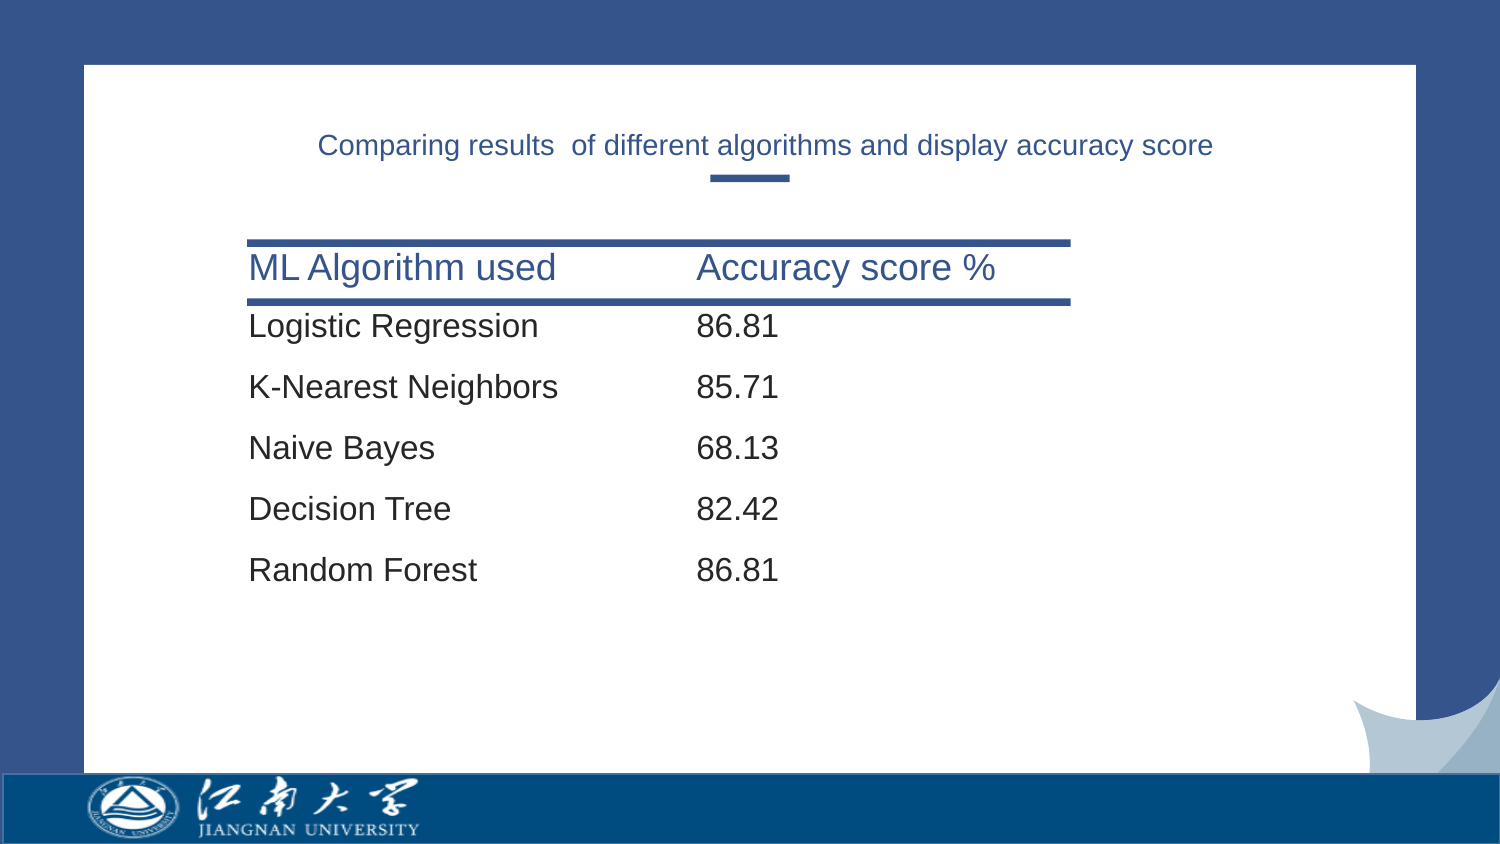

Comparing results  of different algorithms and display accuracy score

| ML Algorithm used | Accuracy score % |
| --- | --- |
| Logistic Regression | 86.81 |
| K-Nearest Neighbors | 85.71 |
| Naive Bayes | 68.13 |
| Decision Tree | 82.42 |
| Random Forest | 86.81 |